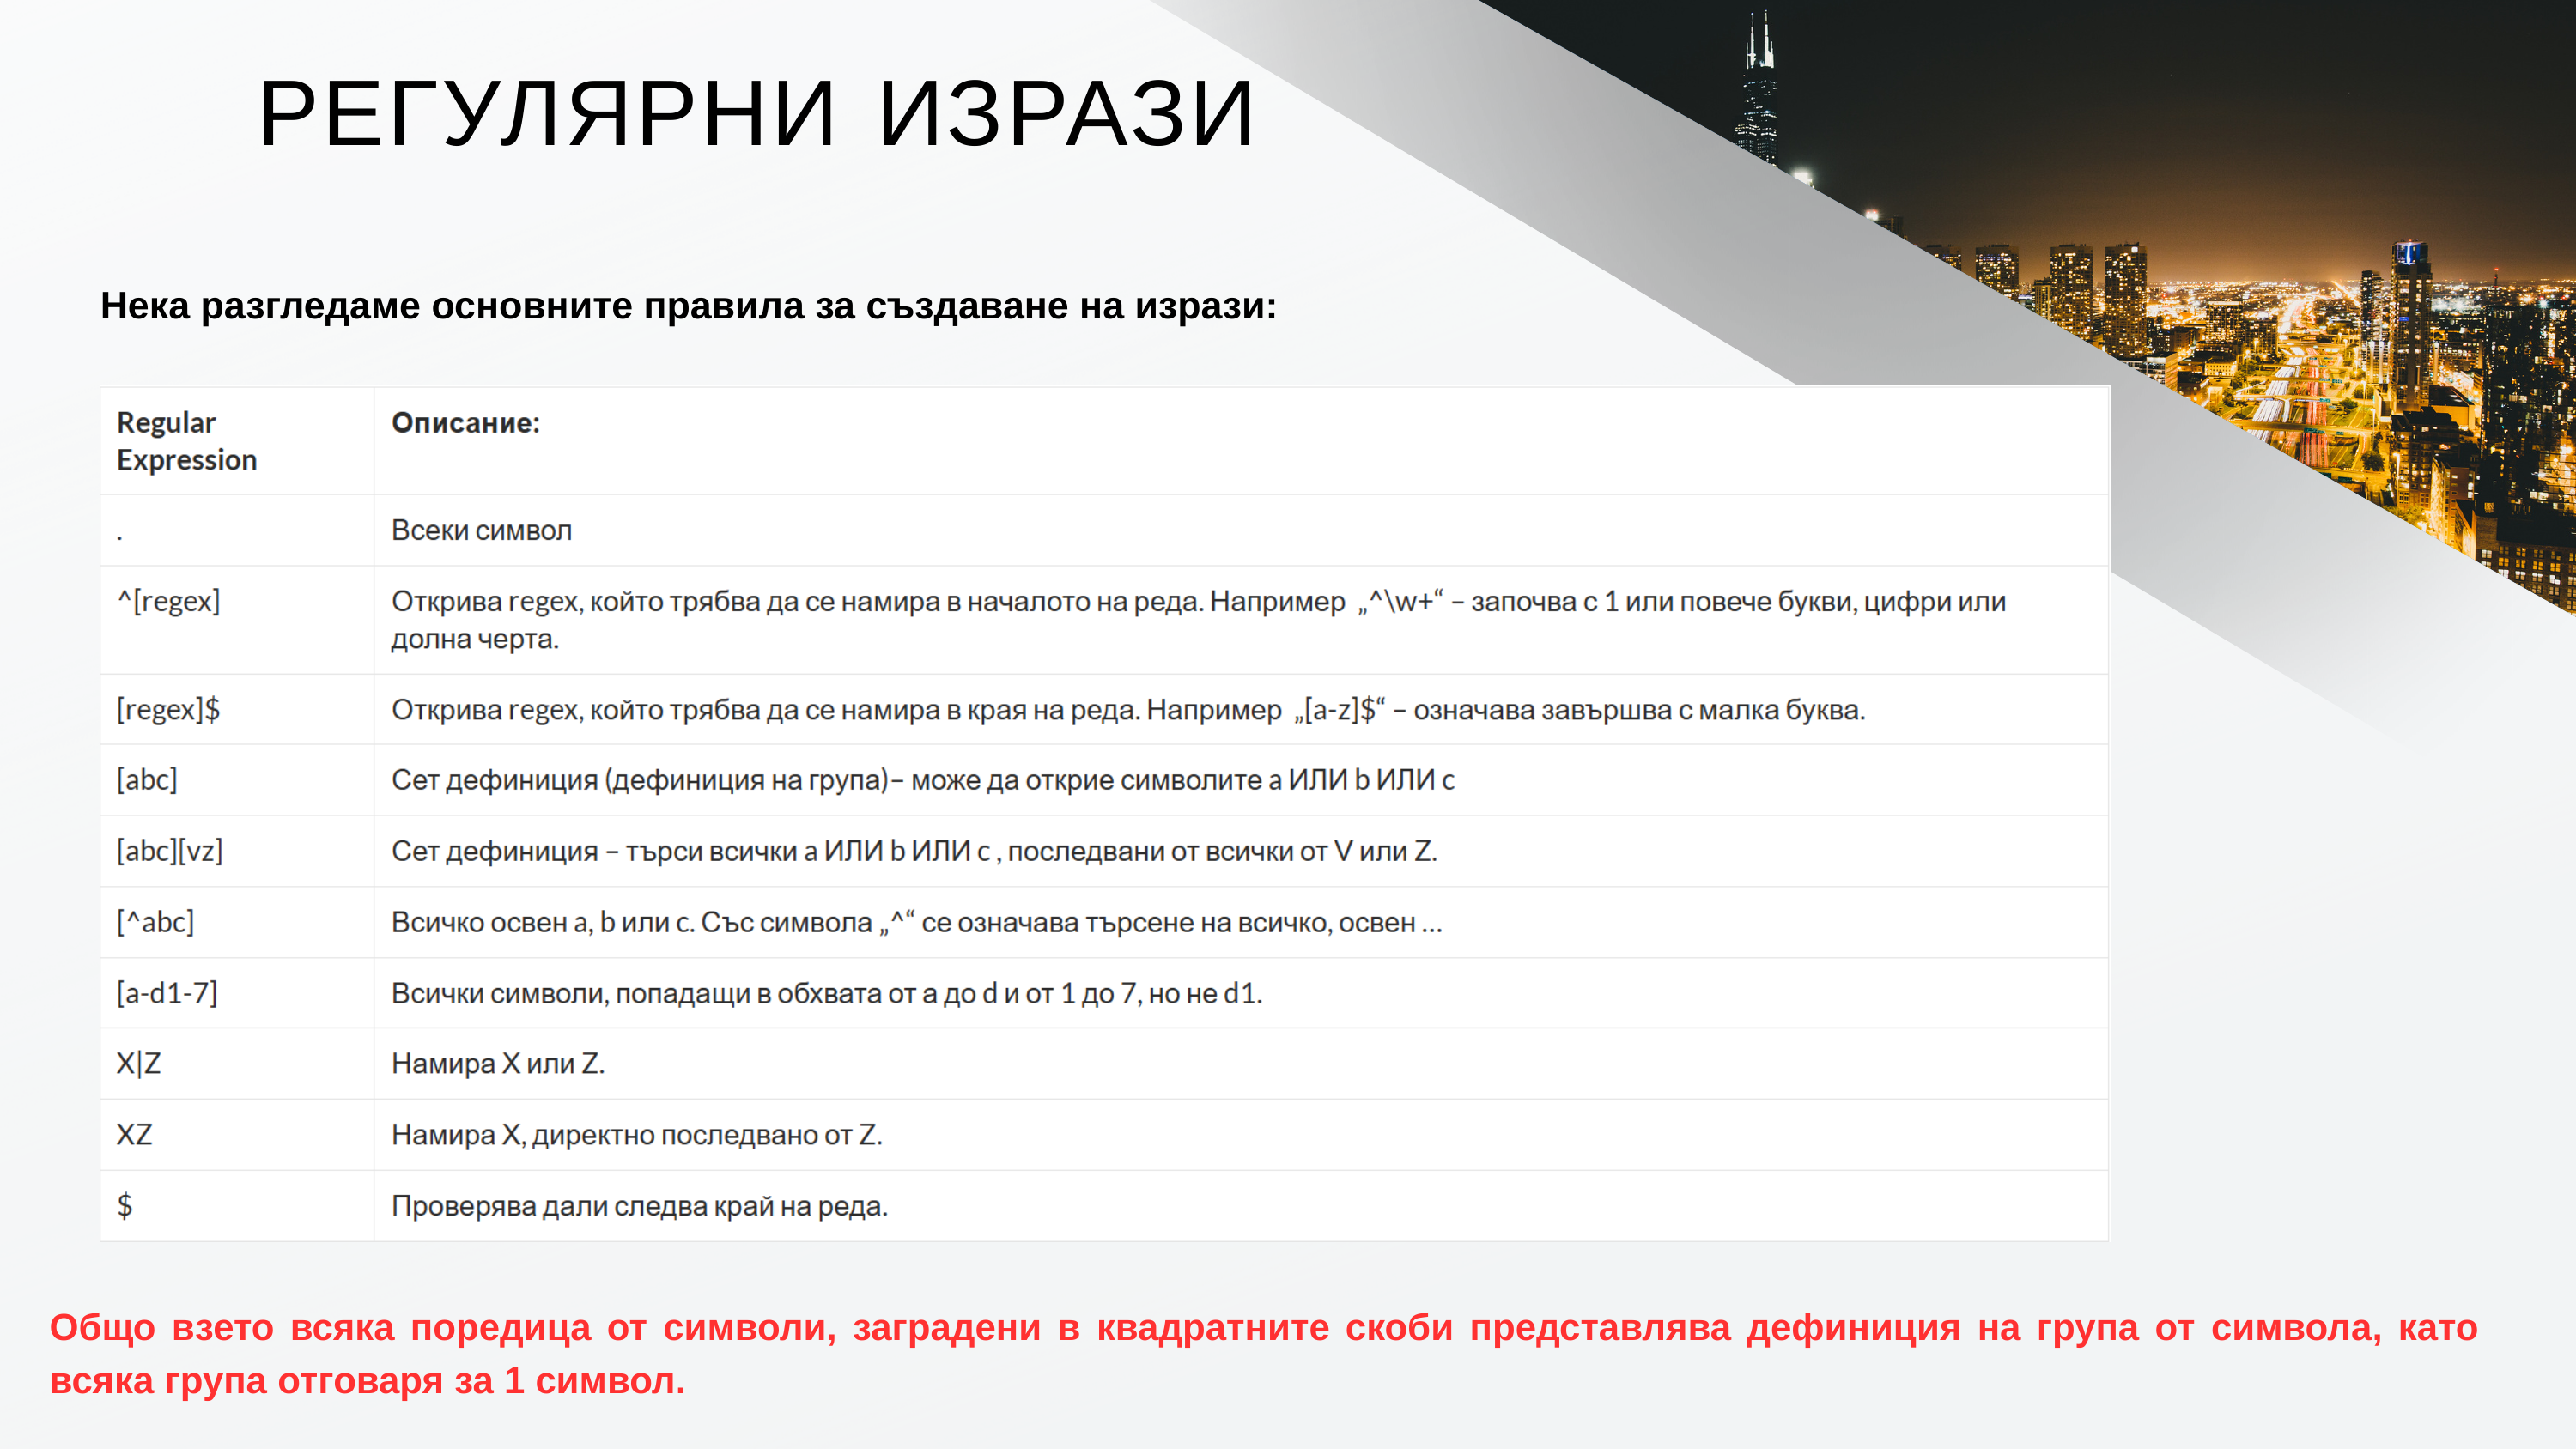

РЕГУЛЯРНИ ИЗРАЗИ

Нека разгледаме основните правила за създаване на изрази:

Общо взето всяка поредица от символи, заградени в квадратните скоби представлява дефиниция на група от символа, като всяка група отговаря за 1 символ.